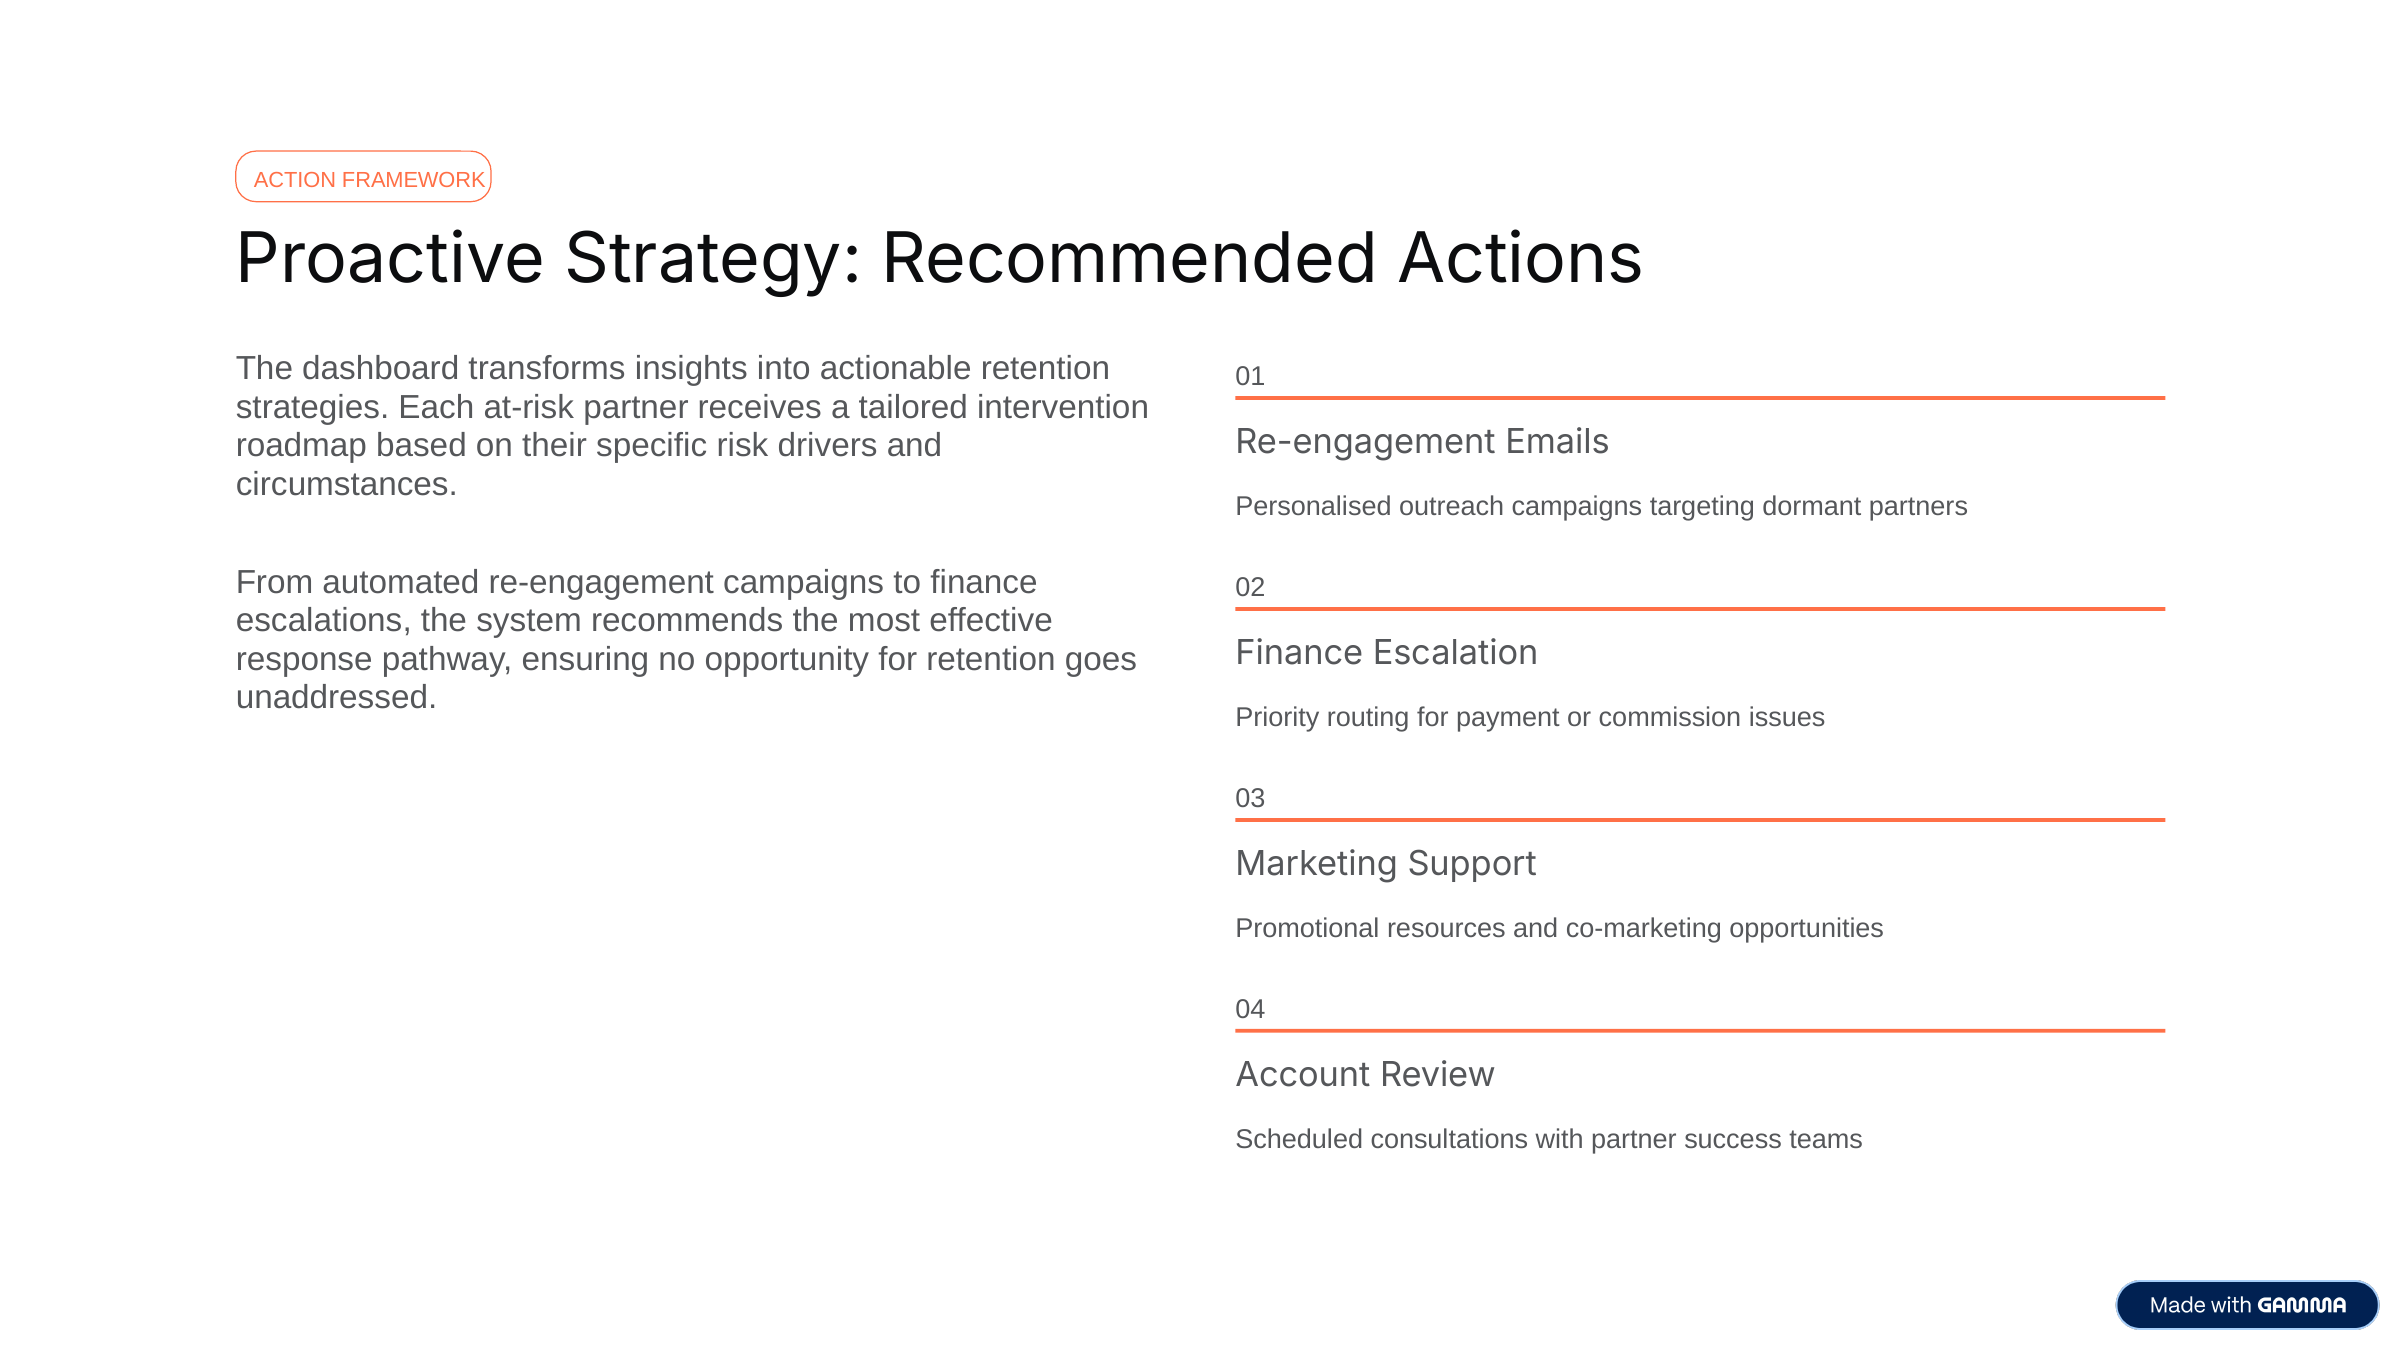

ACTION FRAMEWORK
Proactive Strategy: Recommended Actions
The dashboard transforms insights into actionable retention strategies. Each at-risk partner receives a tailored intervention roadmap based on their specific risk drivers and circumstances.
01

Re-engagement Emails
Personalised outreach campaigns targeting dormant partners

From automated re-engagement campaigns to finance escalations, the system recommends the most effective response pathway, ensuring no opportunity for retention goes unaddressed.
02

Finance Escalation
Priority routing for payment or commission issues
03

Marketing Support
Promotional resources and co-marketing opportunities
04

Account Review
Scheduled consultations with partner success teams